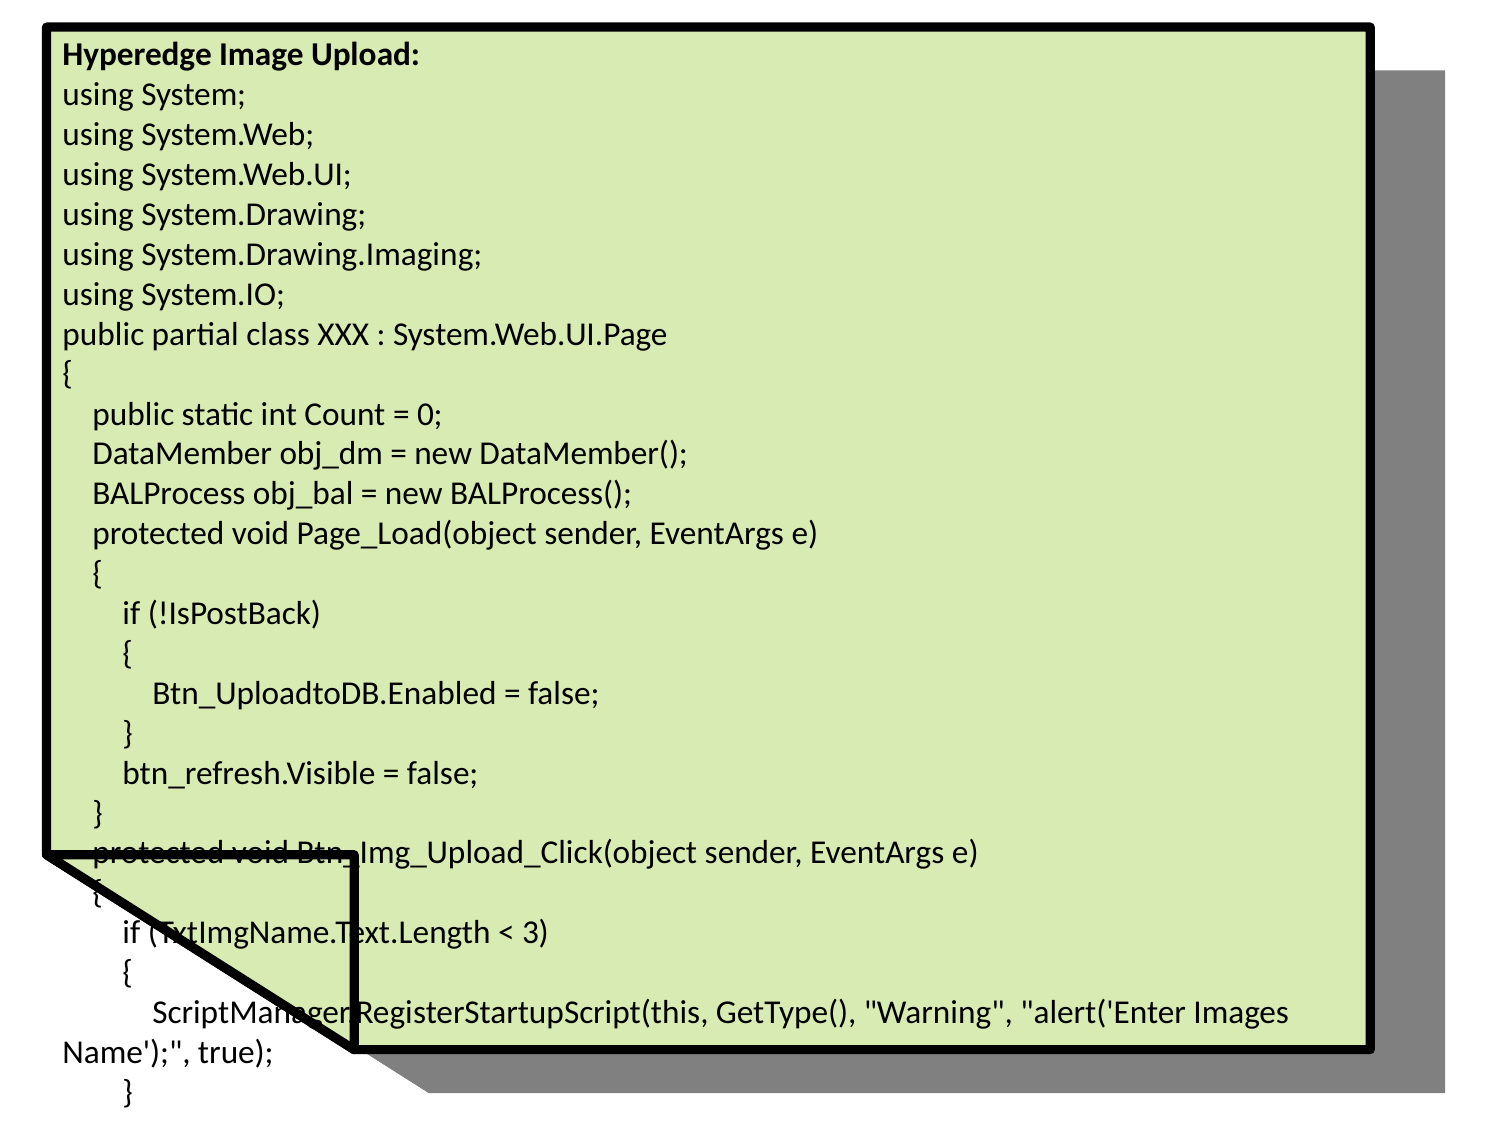

Hyperedge Image Upload:
using System;
using System.Web;
using System.Web.UI;
using System.Drawing;
using System.Drawing.Imaging;
using System.IO;
public partial class XXX : System.Web.UI.Page
{
    public static int Count = 0;
    DataMember obj_dm = new DataMember();
    BALProcess obj_bal = new BALProcess();
    protected void Page_Load(object sender, EventArgs e)
    {
        if (!IsPostBack)
        {
            Btn_UploadtoDB.Enabled = false;
        }
        btn_refresh.Visible = false;
    }
    protected void Btn_Img_Upload_Click(object sender, EventArgs e)
    {
        if (TxtImgName.Text.Length < 3)
        {
            ScriptManager.RegisterStartupScript(this, GetType(), "Warning", "alert('Enter Images Name');", true);
        }